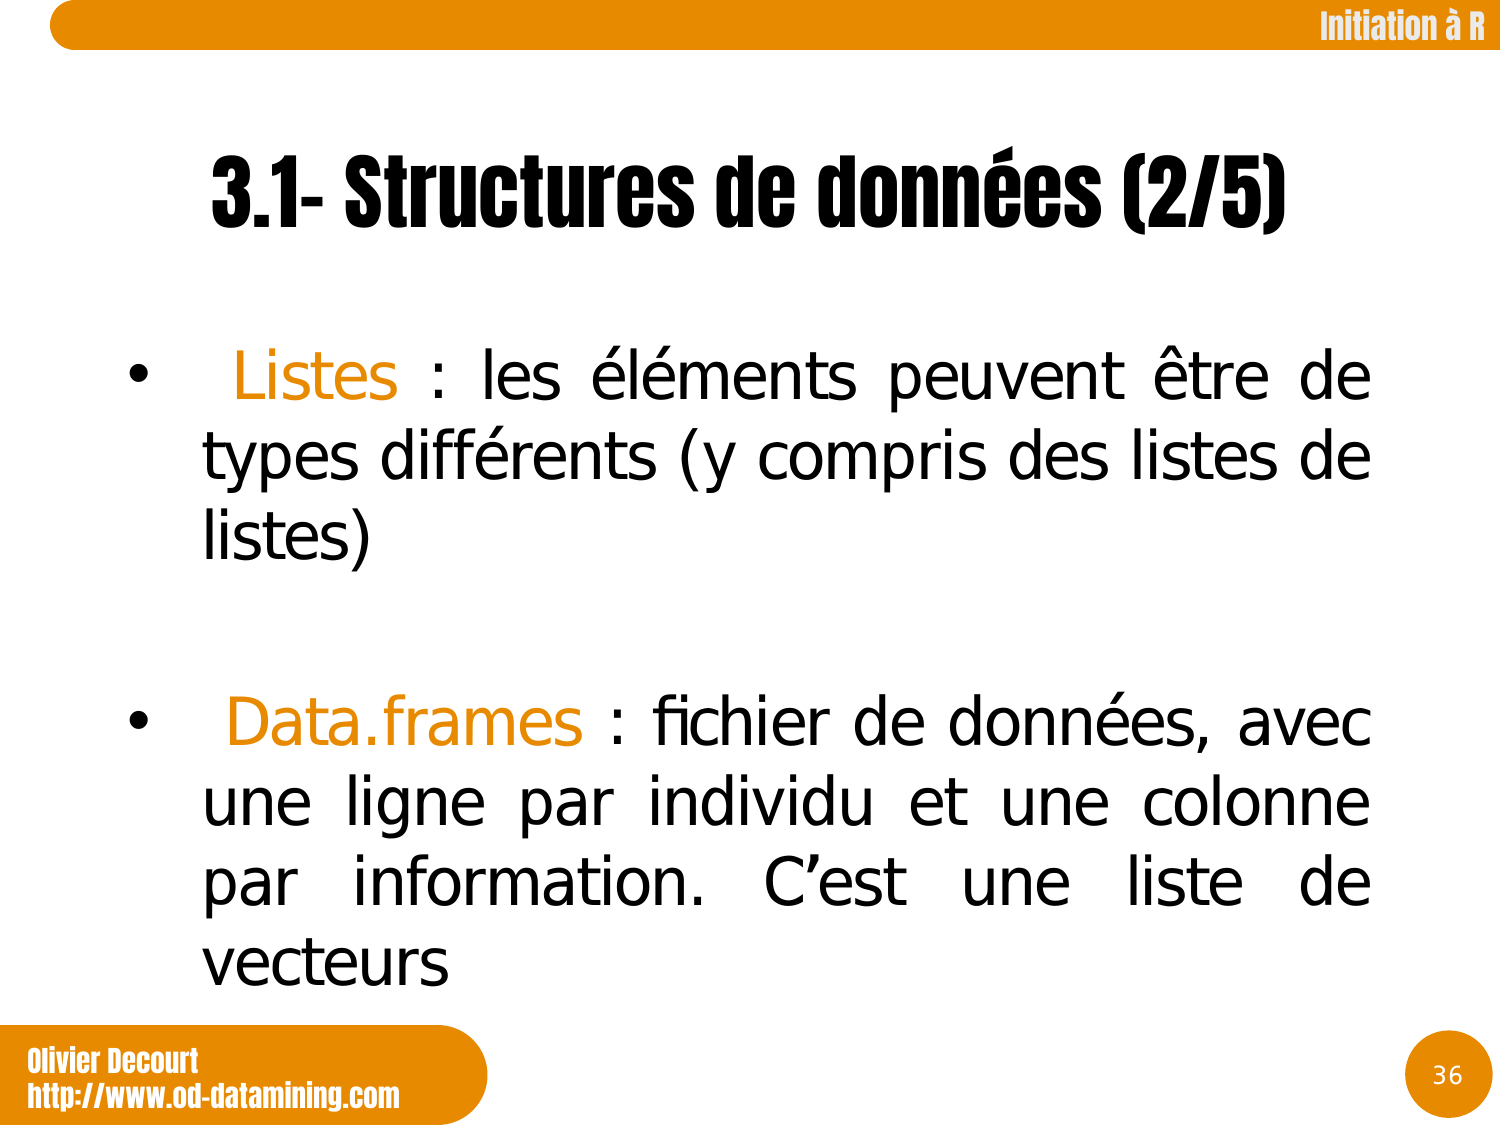

# 3.1- Structures de données (2/5)
 Listes : les éléments peuvent être de types différents (y compris des listes de listes)

 Data.frames : fichier de données, avec une ligne par individu et une colonne par information. C’est une liste de vecteurs